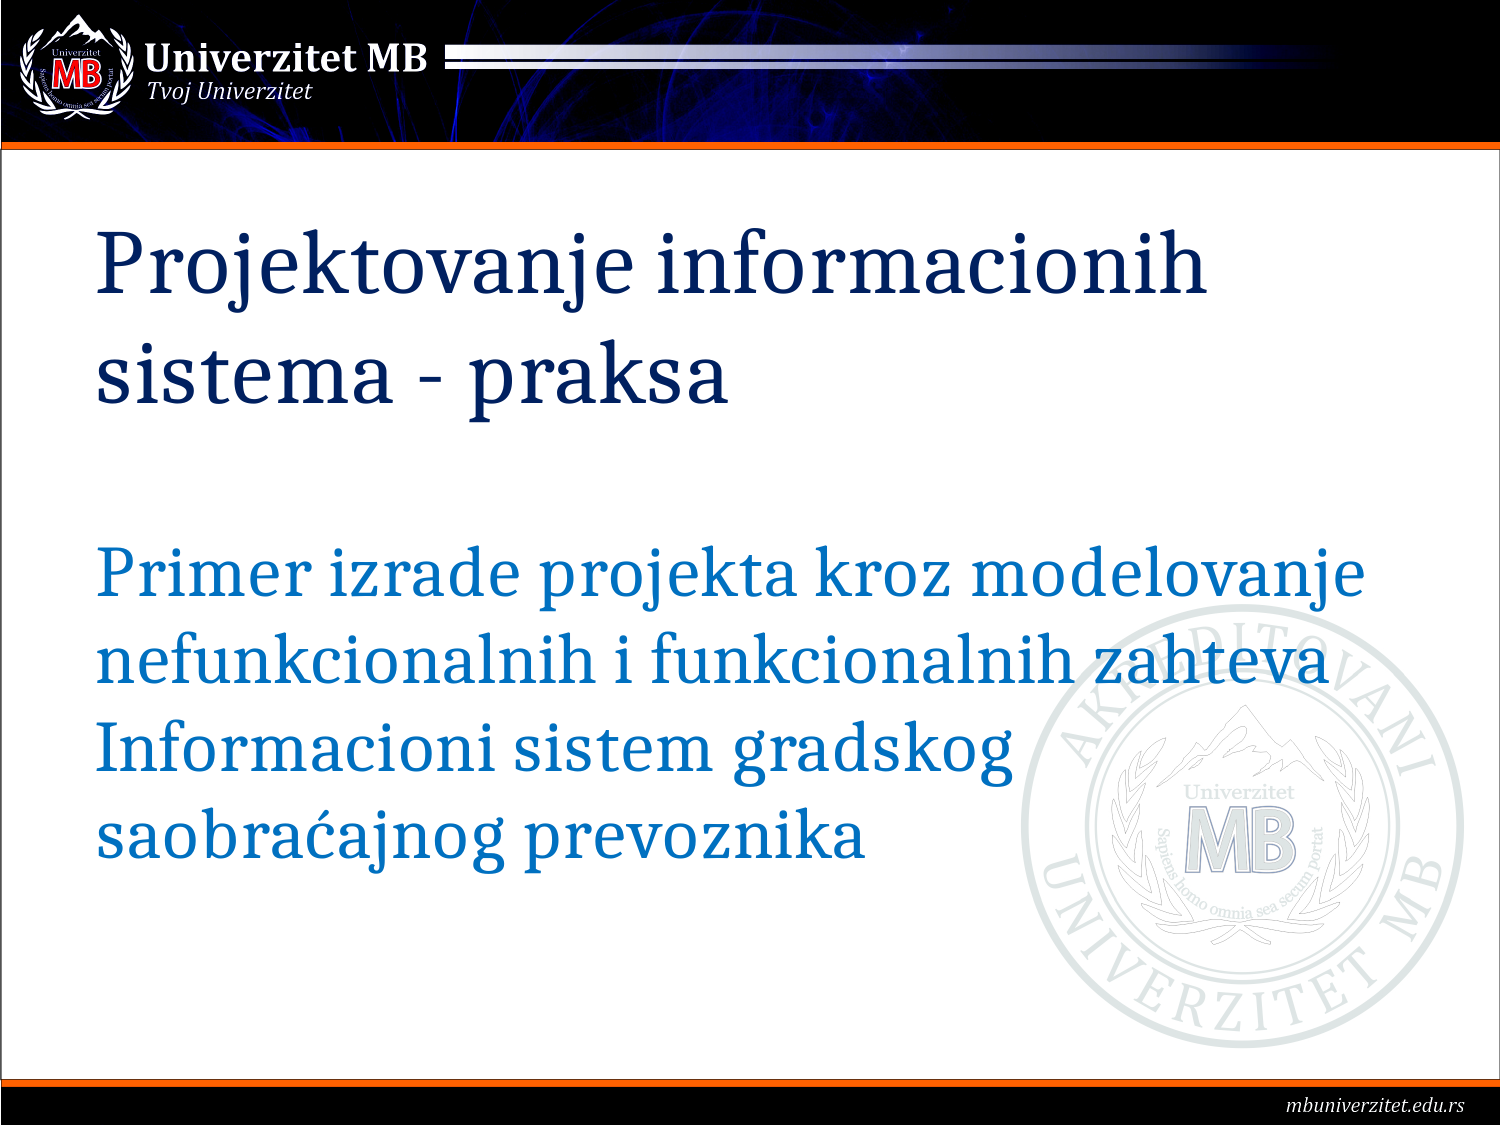

Projektovanje informacionih sistema - praksa
# Primer izrade projekta kroz modelovanje nefunkcionalnih i funkcionalnih zahteva Informacioni sistem gradskog saobraćajnog prevoznika